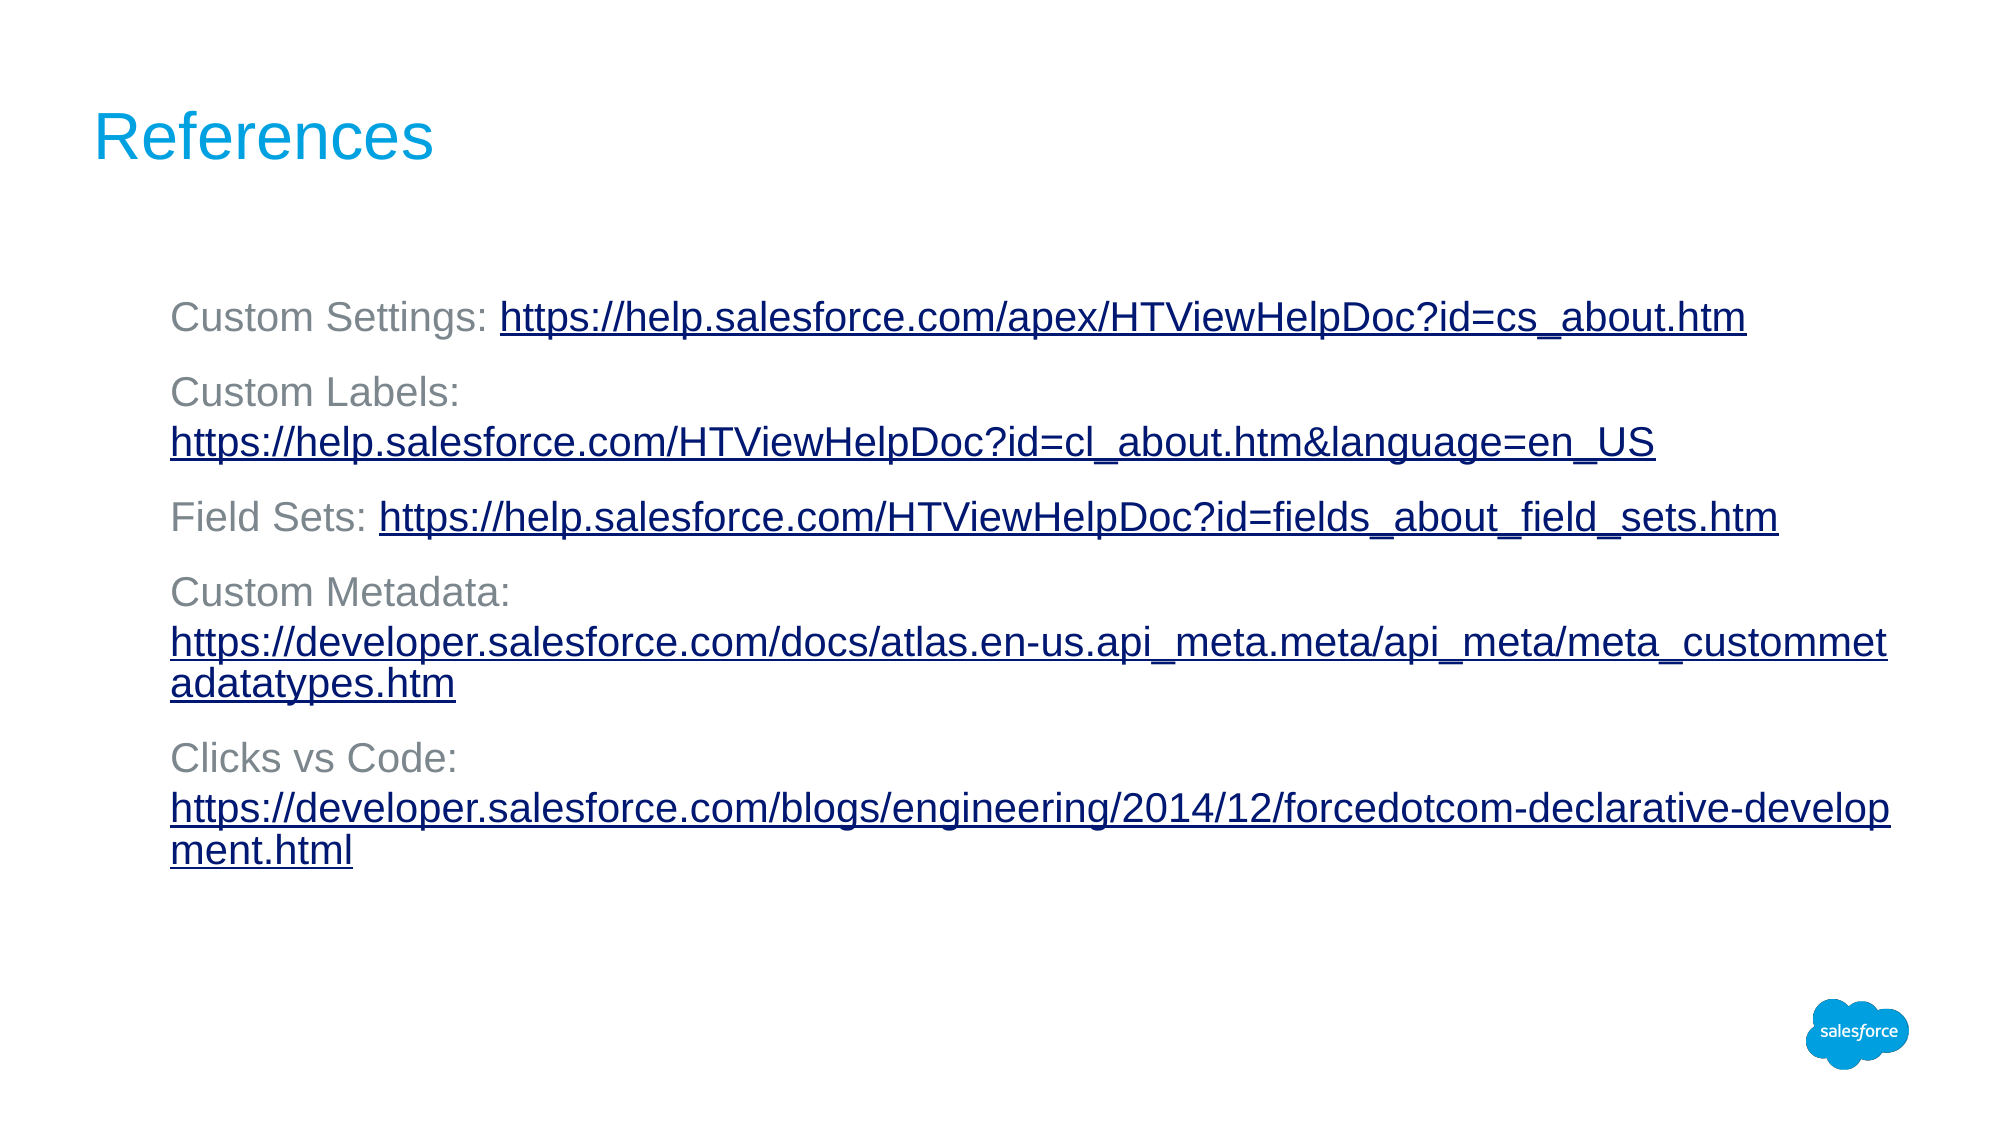

# References

Custom Settings: https://help.salesforce.com/apex/HTViewHelpDoc?id=cs_about.htm
Custom Labels: https://help.salesforce.com/HTViewHelpDoc?id=cl_about.htm&language=en_US
Field Sets: https://help.salesforce.com/HTViewHelpDoc?id=fields_about_field_sets.htm
Custom Metadata: https://developer.salesforce.com/docs/atlas.en-us.api_meta.meta/api_meta/meta_custommetadatatypes.htm
Clicks vs Code: https://developer.salesforce.com/blogs/engineering/2014/12/forcedotcom-declarative-development.html